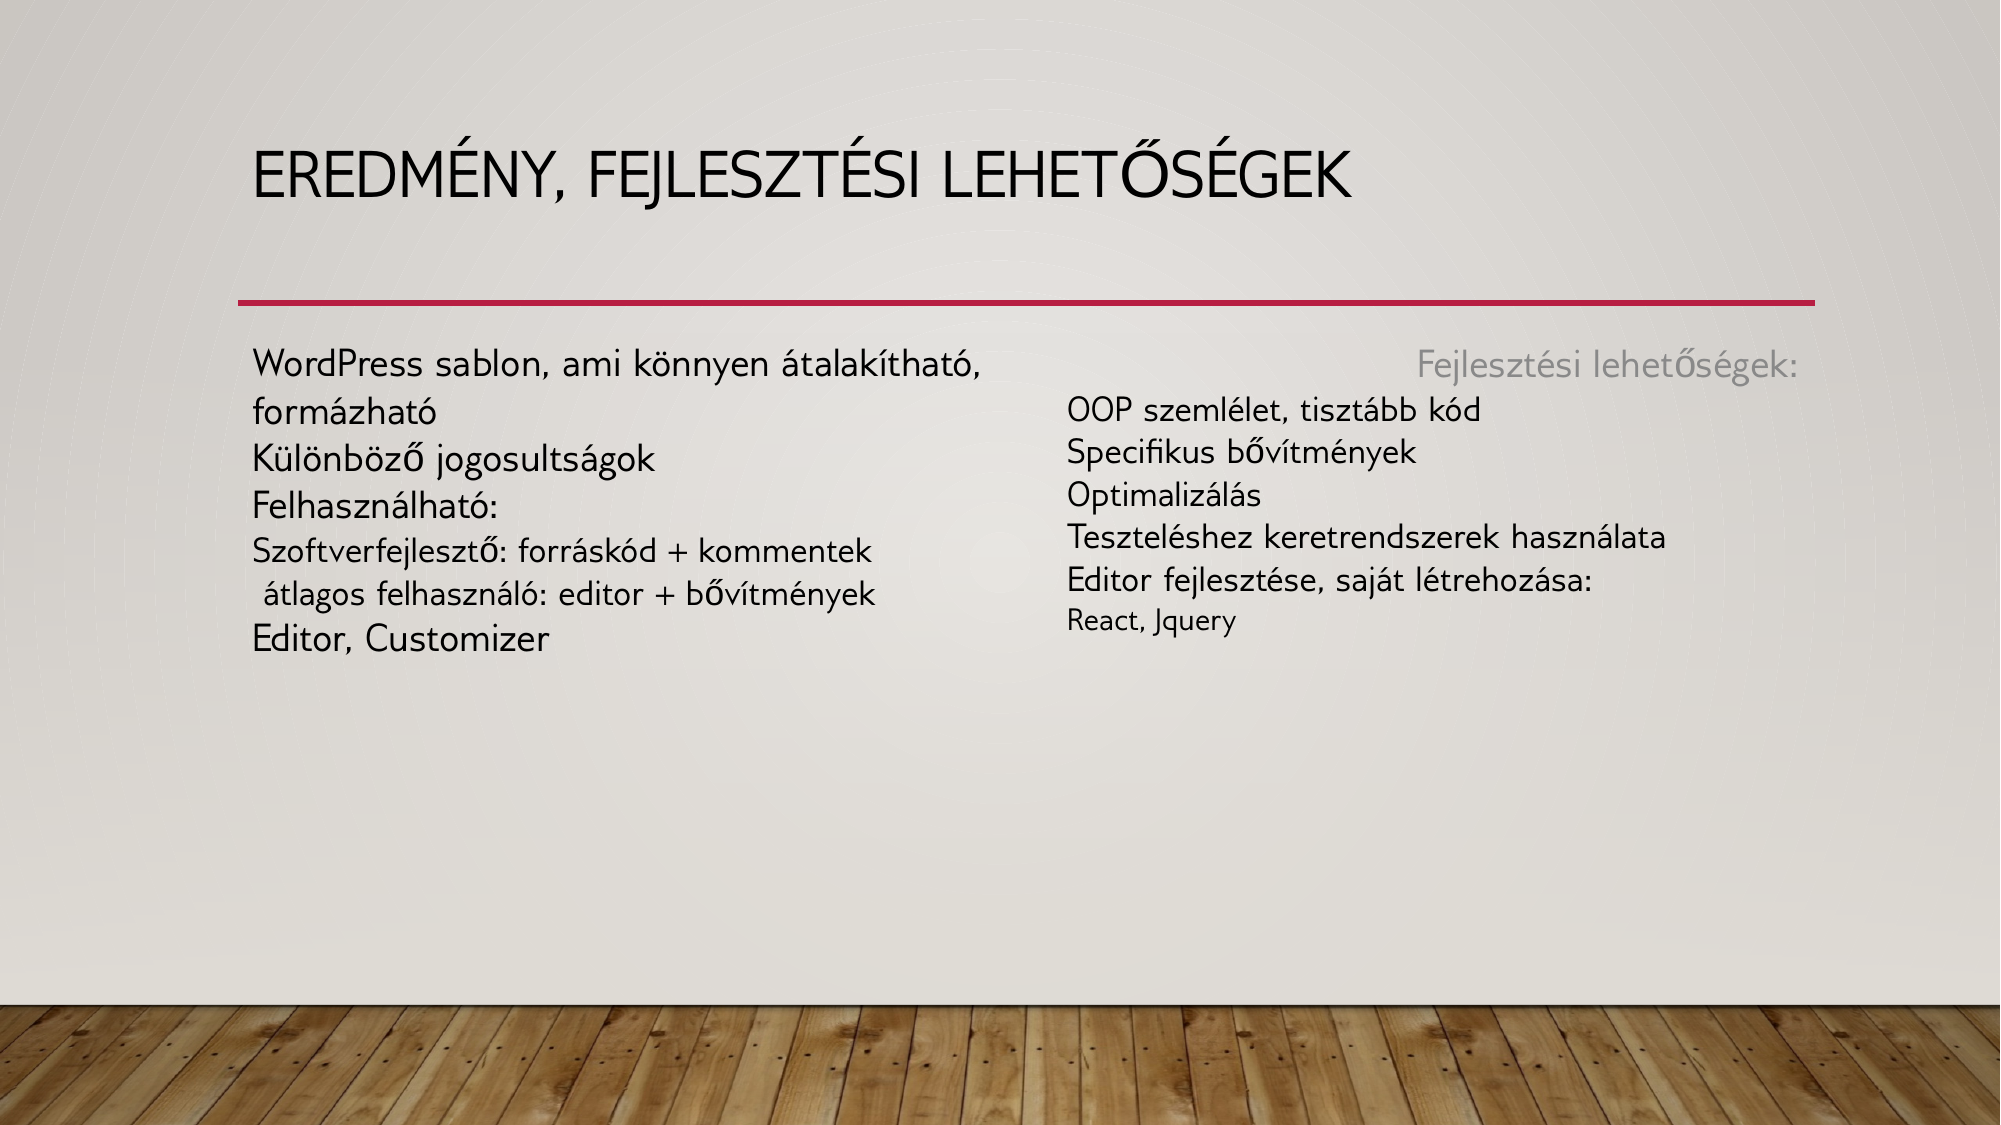

# Eredmény, Fejlesztési lehetőségek
WordPress sablon, ami könnyen átalakítható, formázható
Különböző jogosultságok
Felhasználható:
Szoftverfejlesztő: forráskód + kommentek
 átlagos felhasználó: editor + bővítmények
Editor, Customizer
Fejlesztési lehetőségek:
OOP szemlélet, tisztább kód
Specifikus bővítmények
Optimalizálás
Teszteléshez keretrendszerek használata
Editor fejlesztése, saját létrehozása:
React, Jquery